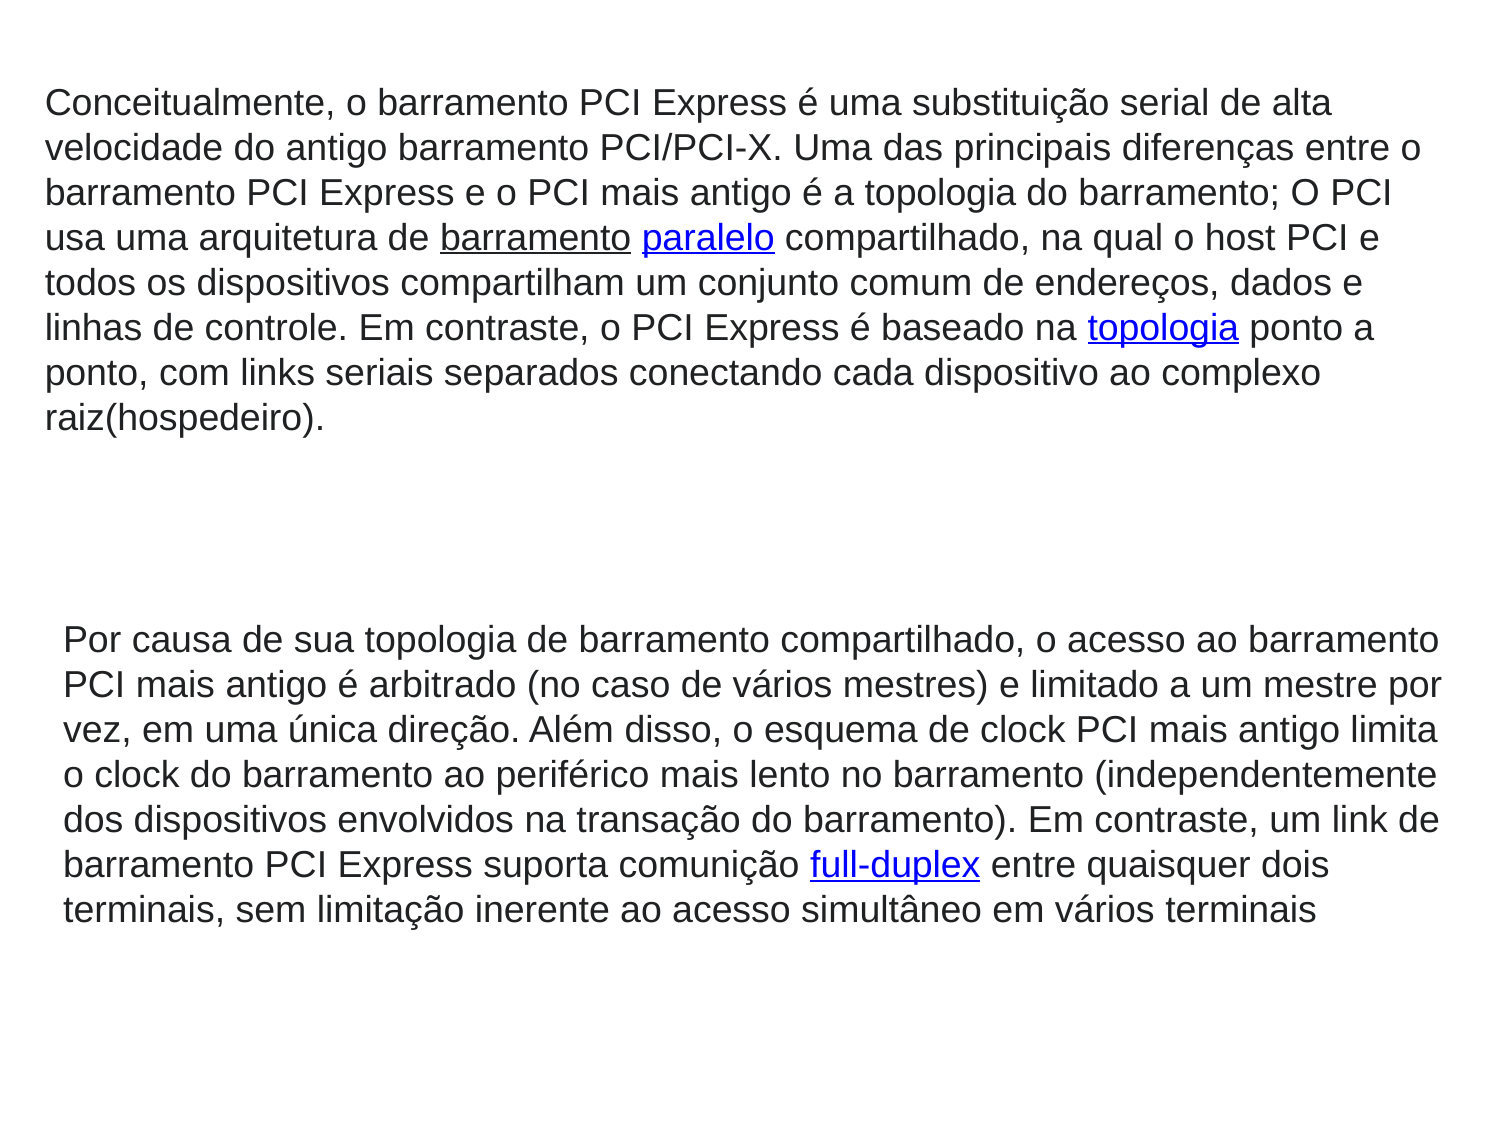

Conceitualmente, o barramento PCI Express é uma substituição serial de alta velocidade do antigo barramento PCI/PCI-X. Uma das principais diferenças entre o barramento PCI Express e o PCI mais antigo é a topologia do barramento; O PCI usa uma arquitetura de barramento paralelo compartilhado, na qual o host PCI e todos os dispositivos compartilham um conjunto comum de endereços, dados e linhas de controle. Em contraste, o PCI Express é baseado na topologia ponto a ponto, com links seriais separados conectando cada dispositivo ao complexo raiz(hospedeiro).
Por causa de sua topologia de barramento compartilhado, o acesso ao barramento PCI mais antigo é arbitrado (no caso de vários mestres) e limitado a um mestre por vez, em uma única direção. Além disso, o esquema de clock PCI mais antigo limita o clock do barramento ao periférico mais lento no barramento (independentemente dos dispositivos envolvidos na transação do barramento). Em contraste, um link de barramento PCI Express suporta comunição full-duplex entre quaisquer dois terminais, sem limitação inerente ao acesso simultâneo em vários terminais